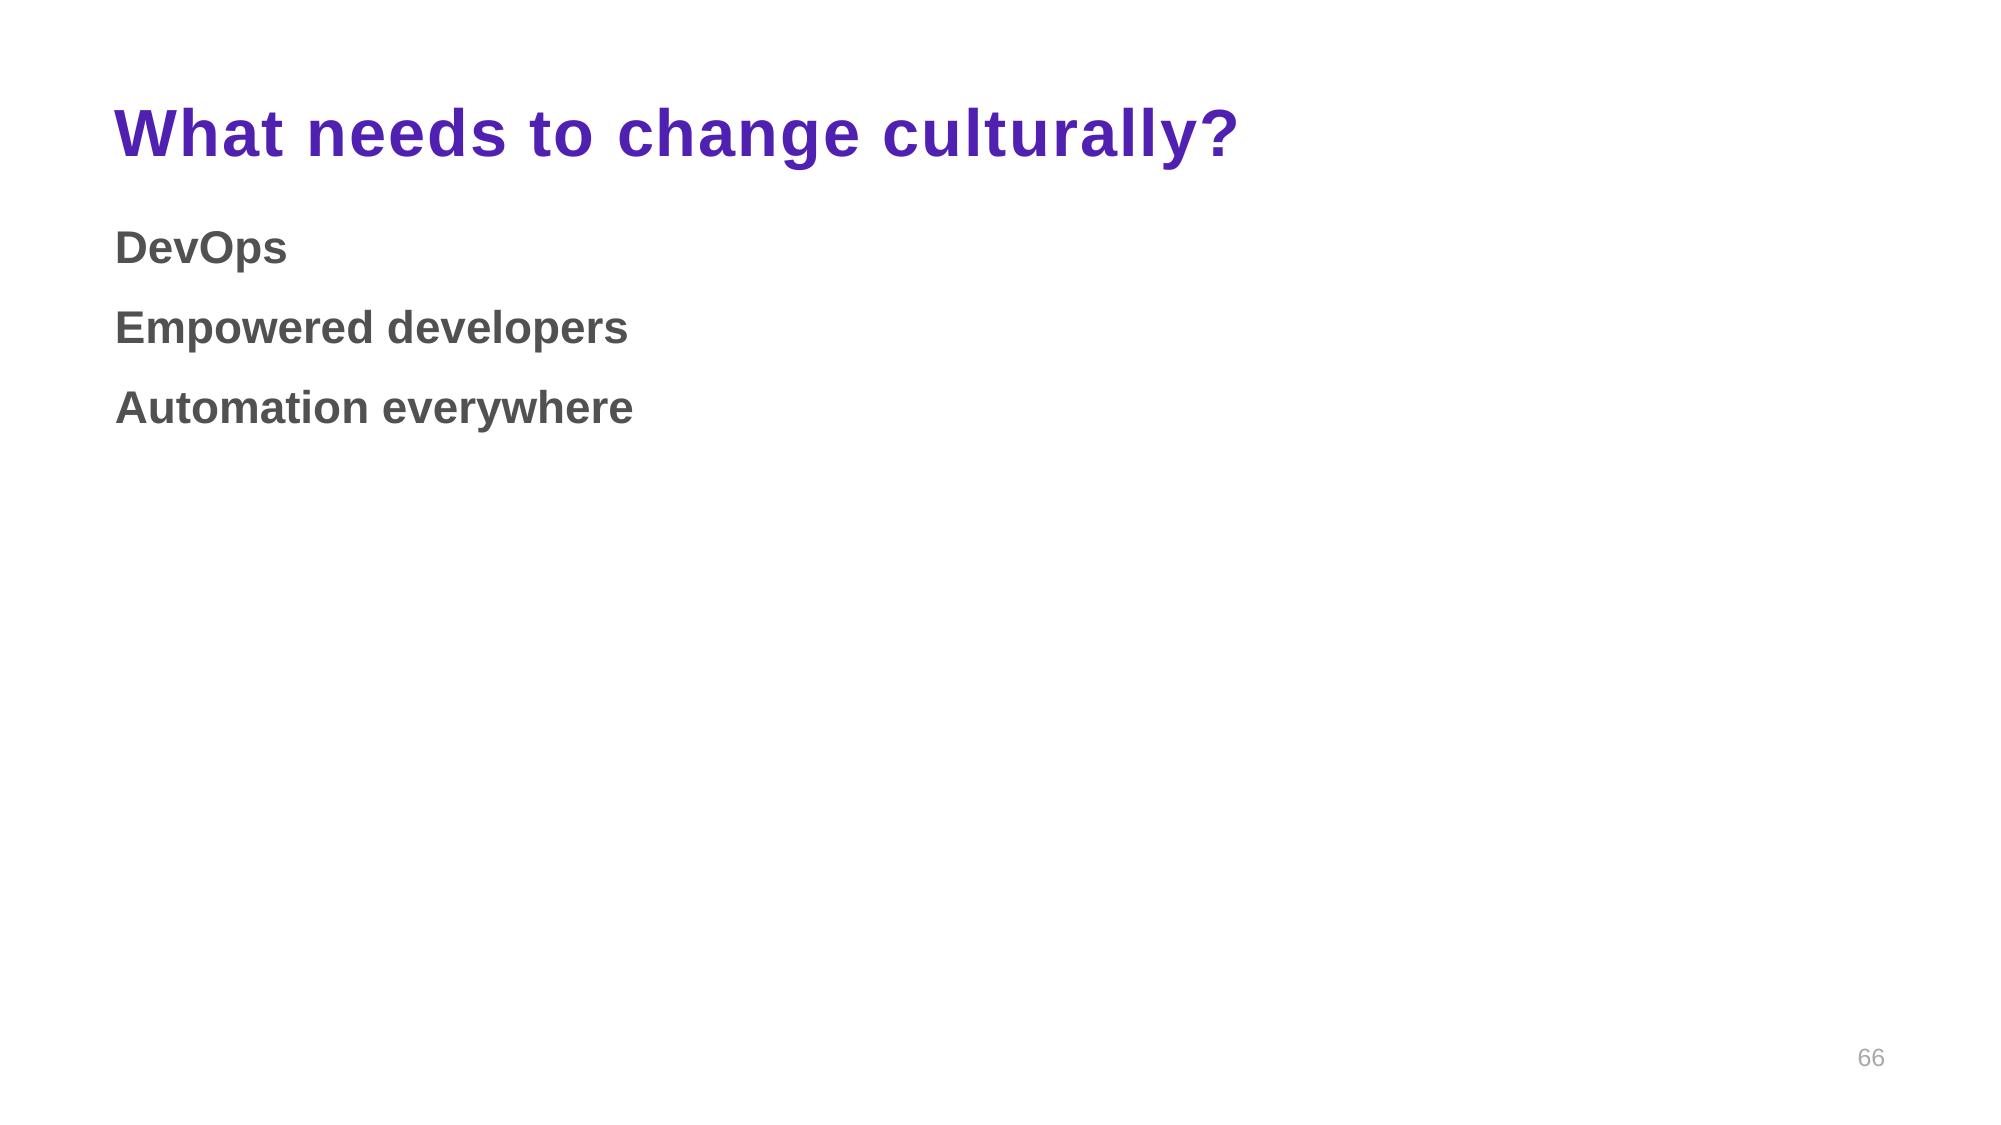

# What needs to change culturally?
DevOps
Empowered developers
Automation everywhere
66